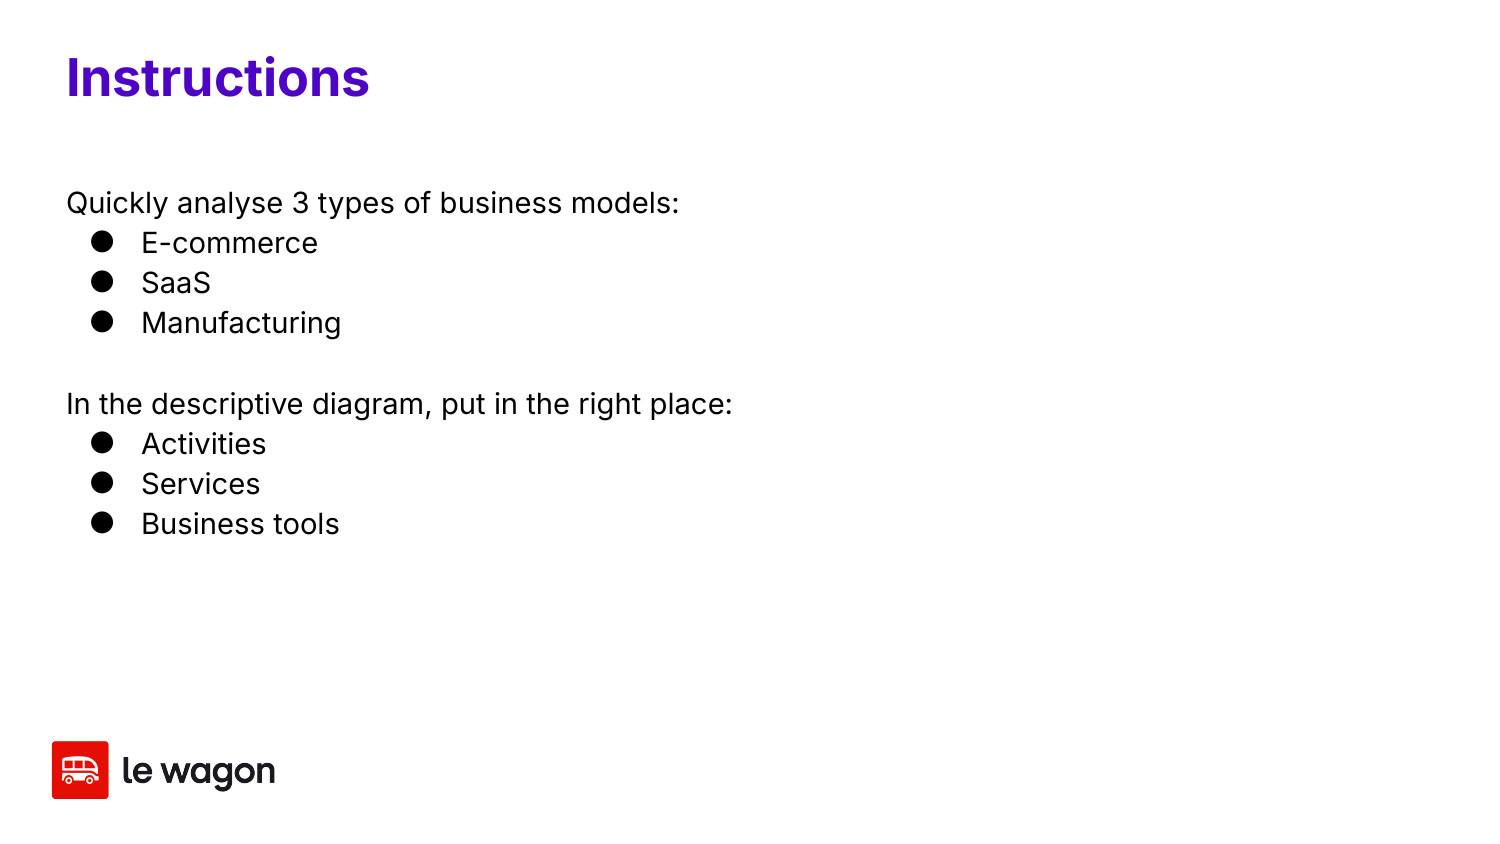

# Instructions
Quickly analyse 3 types of business models:
E-commerce
SaaS
Manufacturing

In the descriptive diagram, put in the right place:
Activities
Services
Business tools